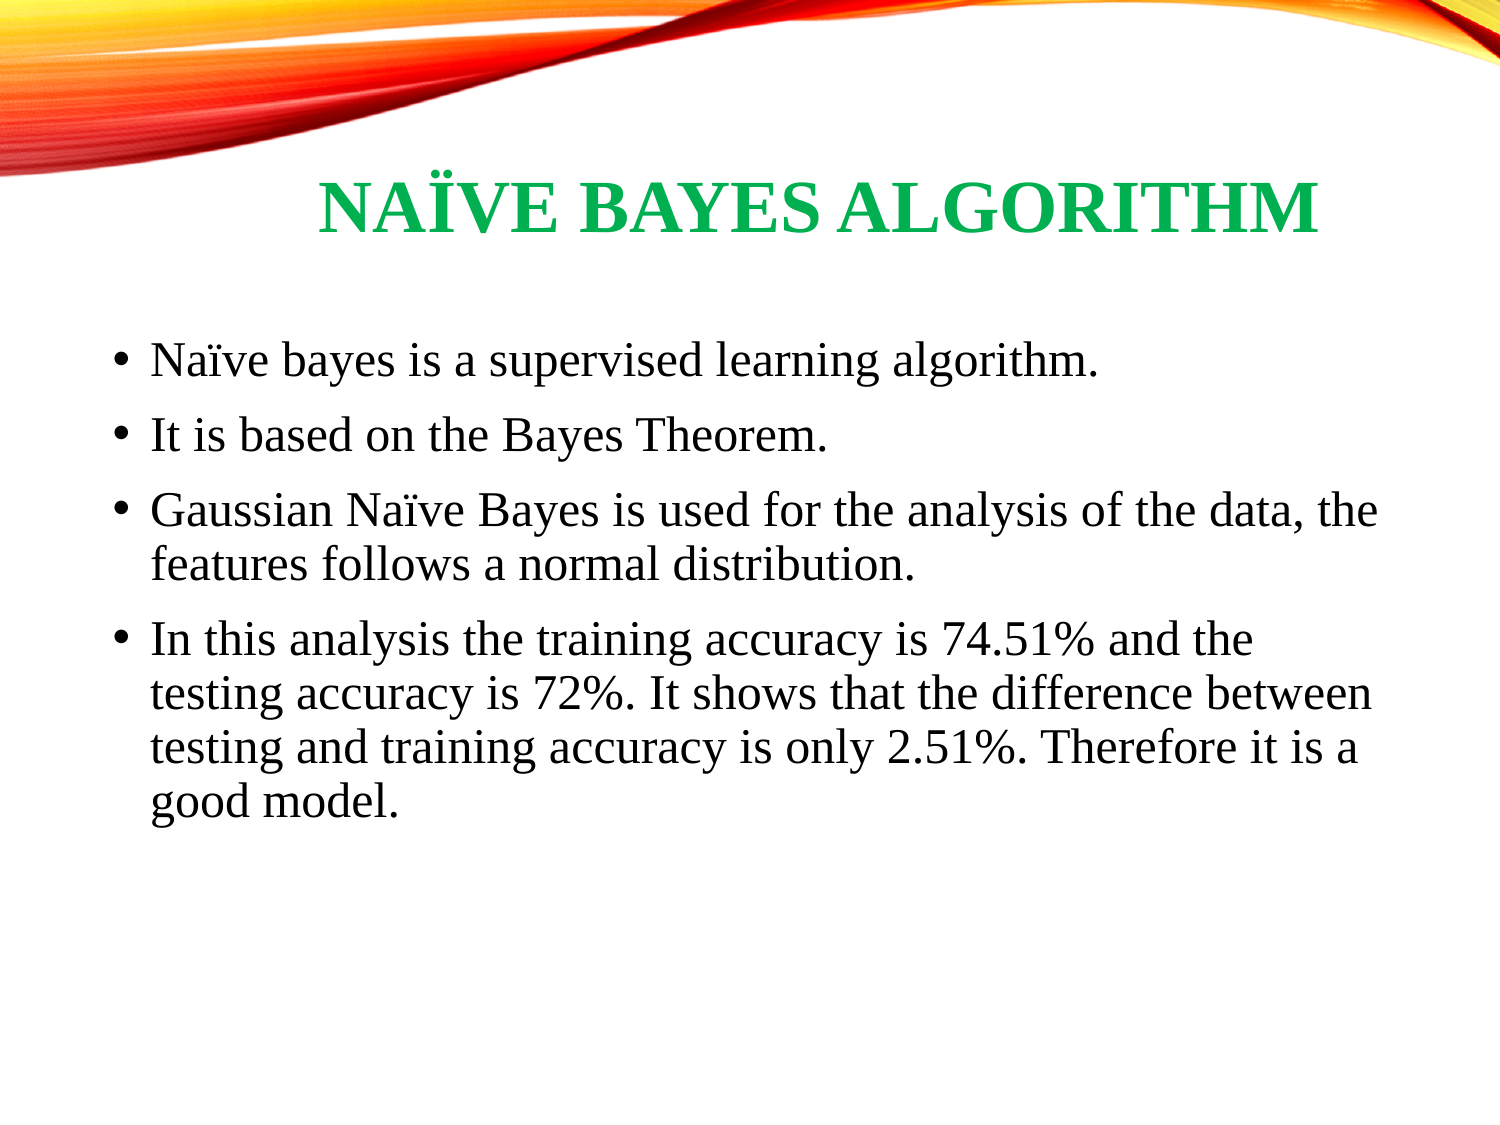

# Naïve bayes algorithm
Naïve bayes is a supervised learning algorithm.
It is based on the Bayes Theorem.
Gaussian Naïve Bayes is used for the analysis of the data, the features follows a normal distribution.
In this analysis the training accuracy is 74.51% and the testing accuracy is 72%. It shows that the difference between testing and training accuracy is only 2.51%. Therefore it is a good model.